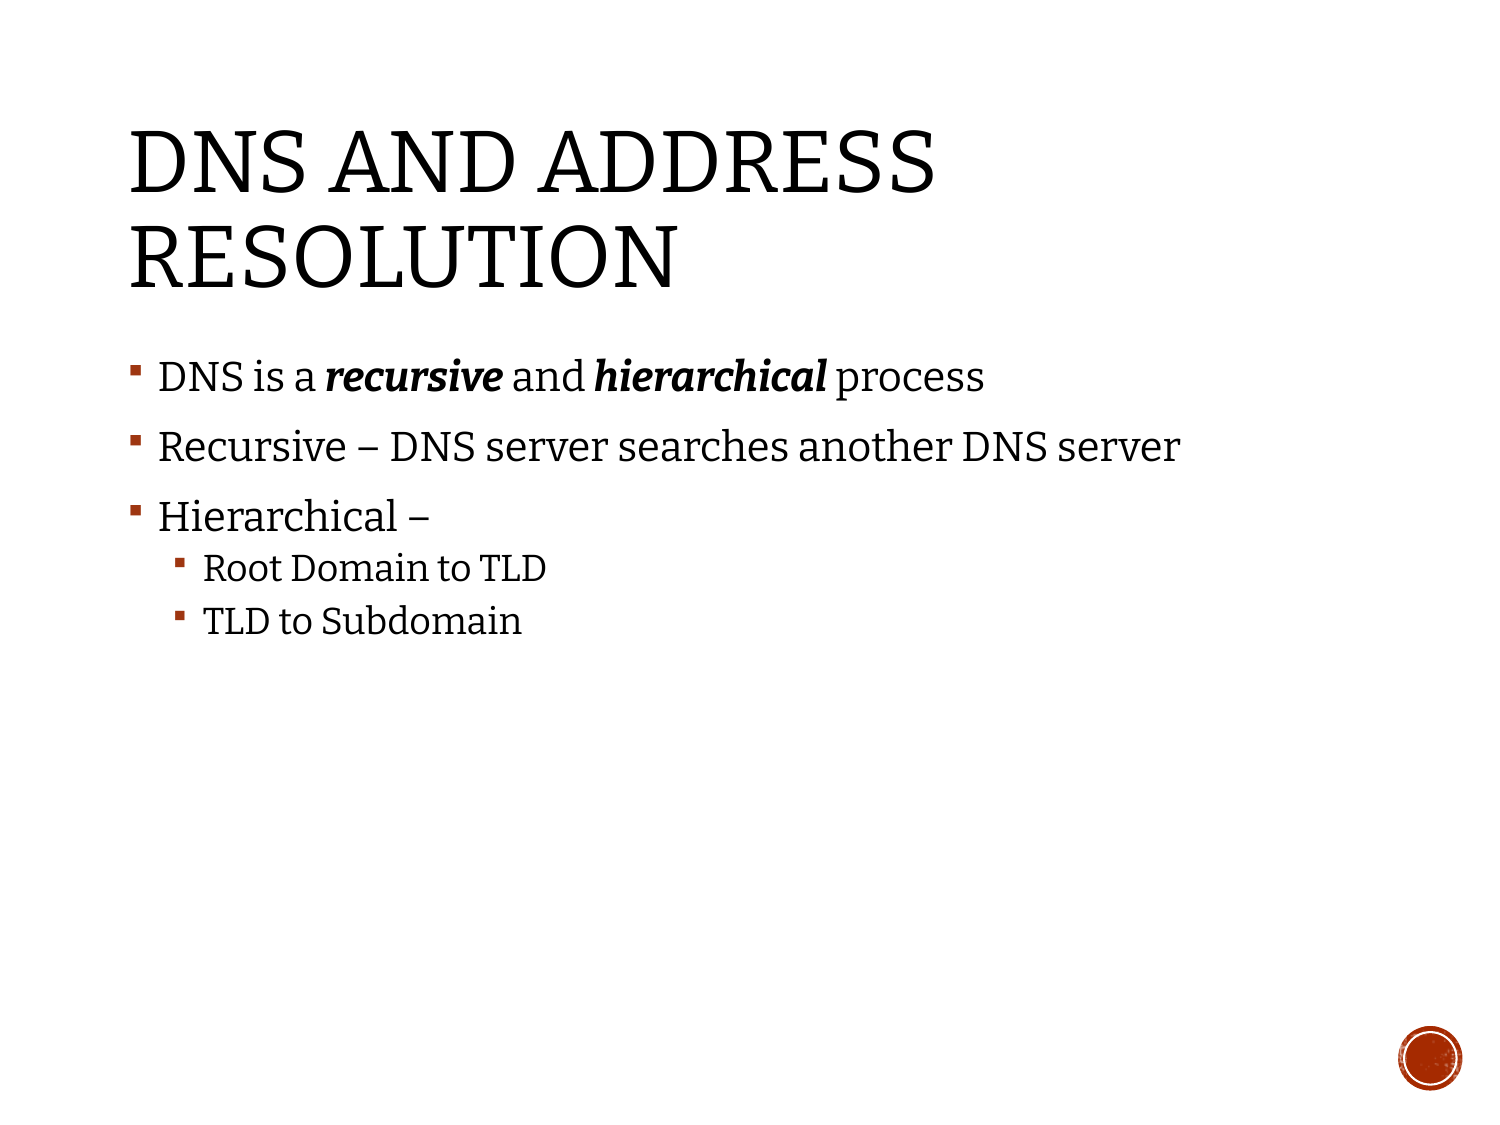

# DNS and Address Resolution
DNS is a recursive and hierarchical process
Recursive – DNS server searches another DNS server
Hierarchical –
Root Domain to TLD
TLD to Subdomain